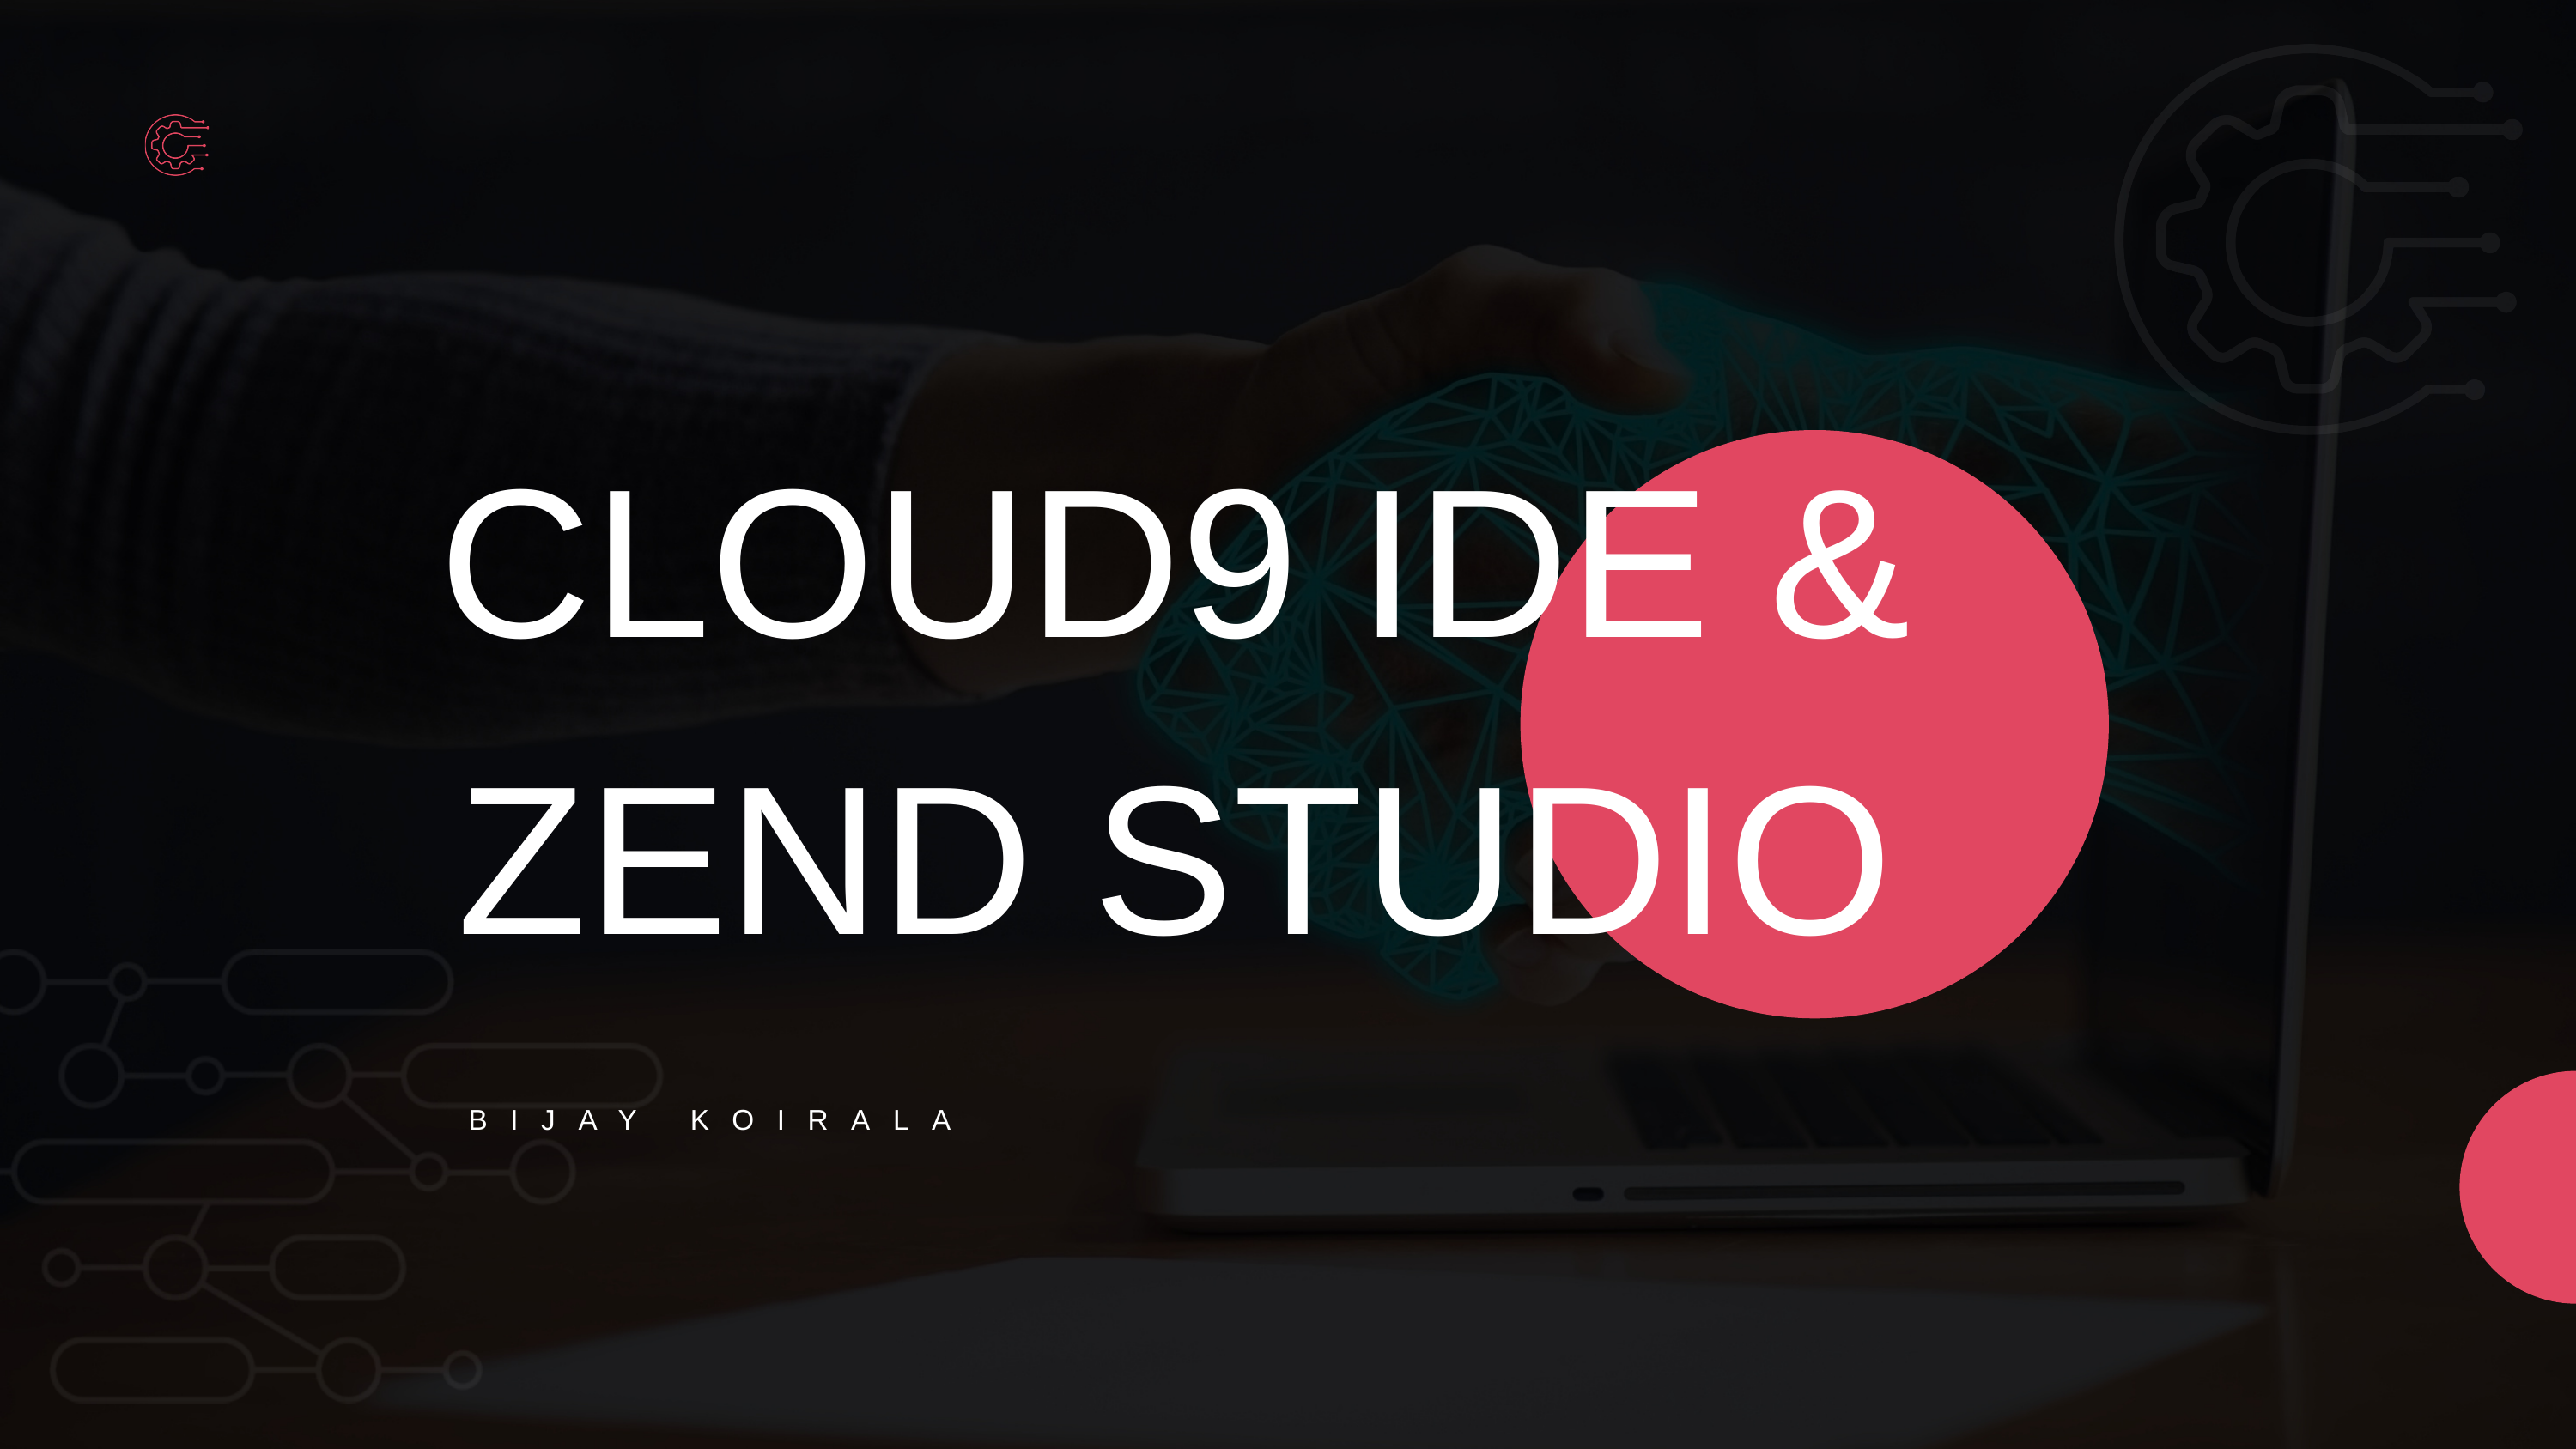

CLOUD9 IDE &
ZEND STUDIO

BIJAY KOIRALA